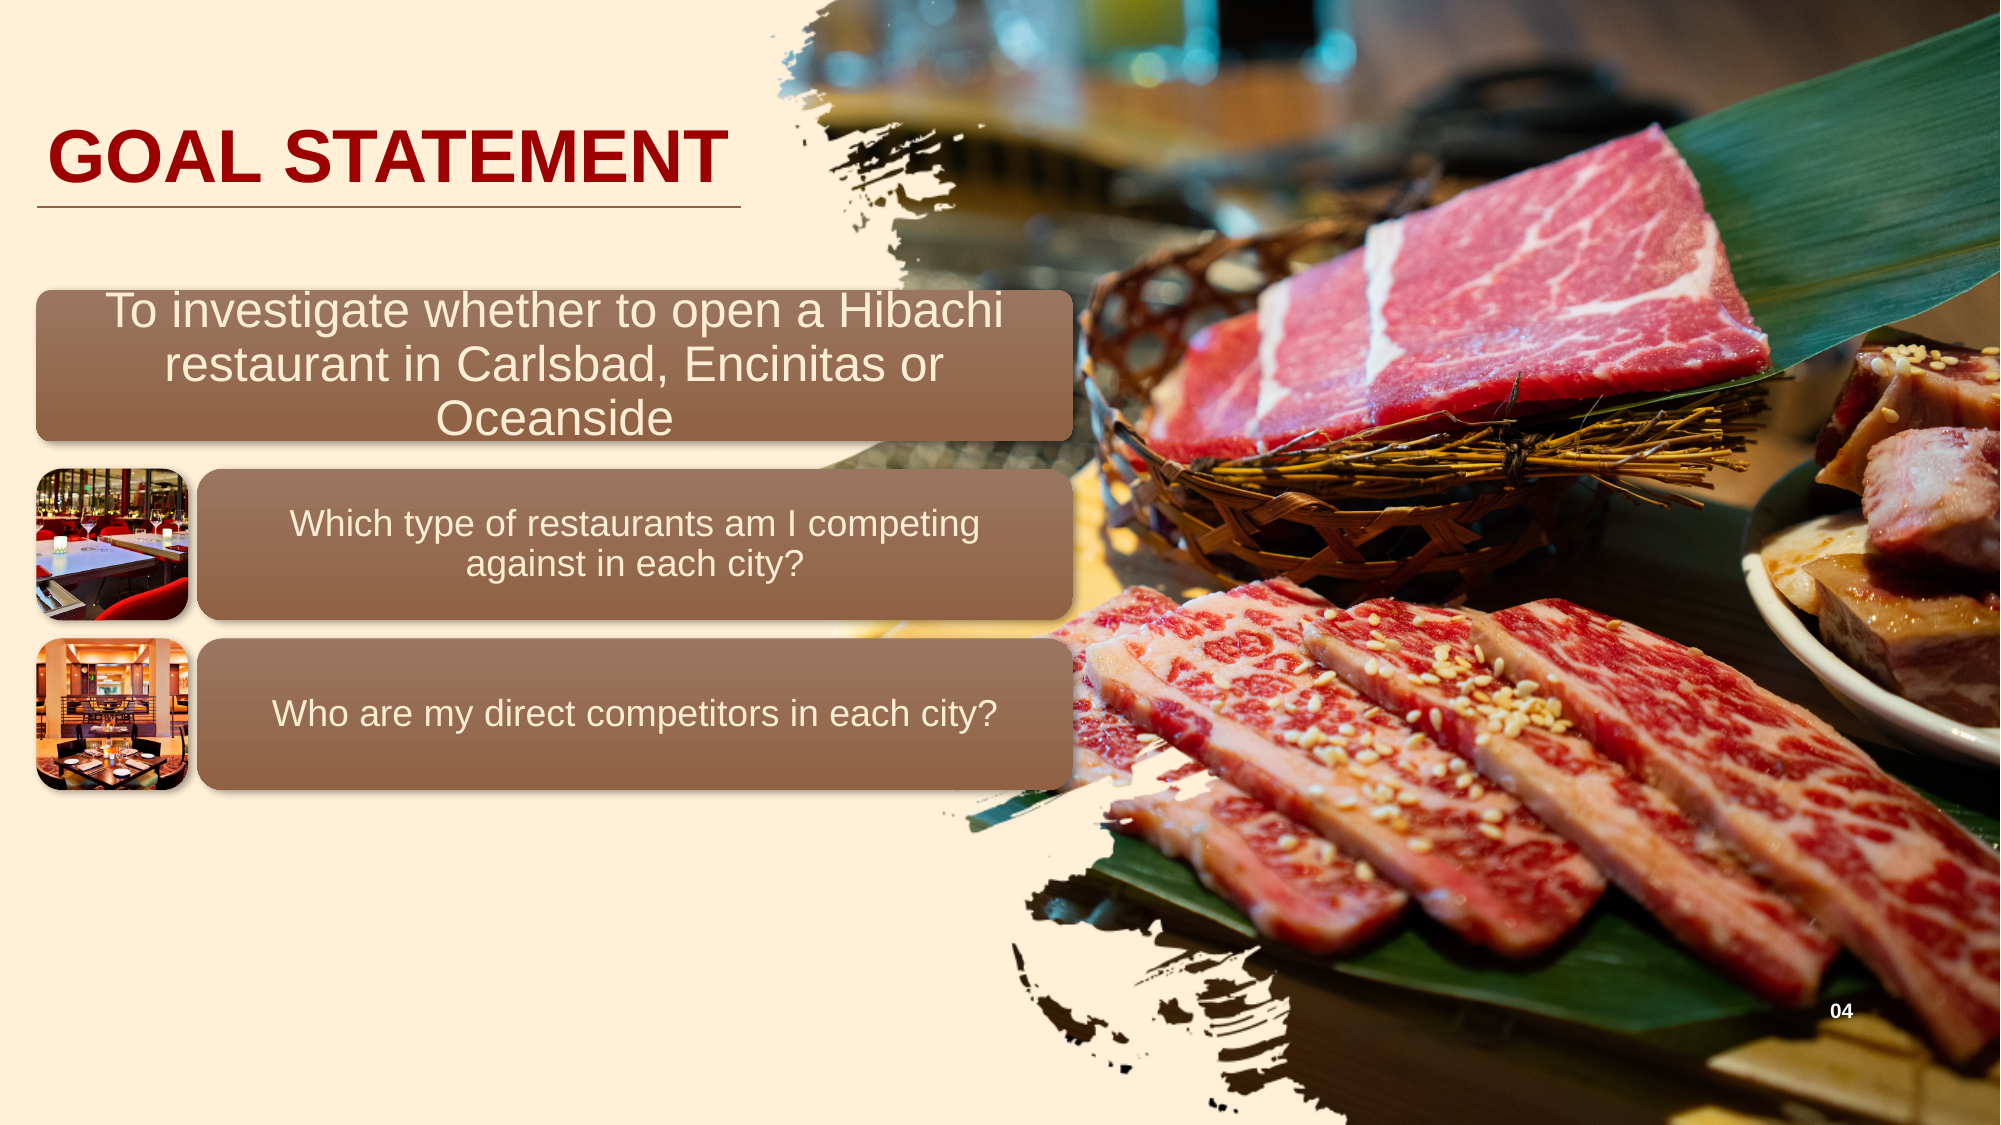

# GOAL STATEMENT
To investigate whether to open a Hibachi restaurant in Carlsbad, Encinitas or Oceanside

Which type of restaurants am I competing against in each city?

Who are my direct competitors in each city?
04